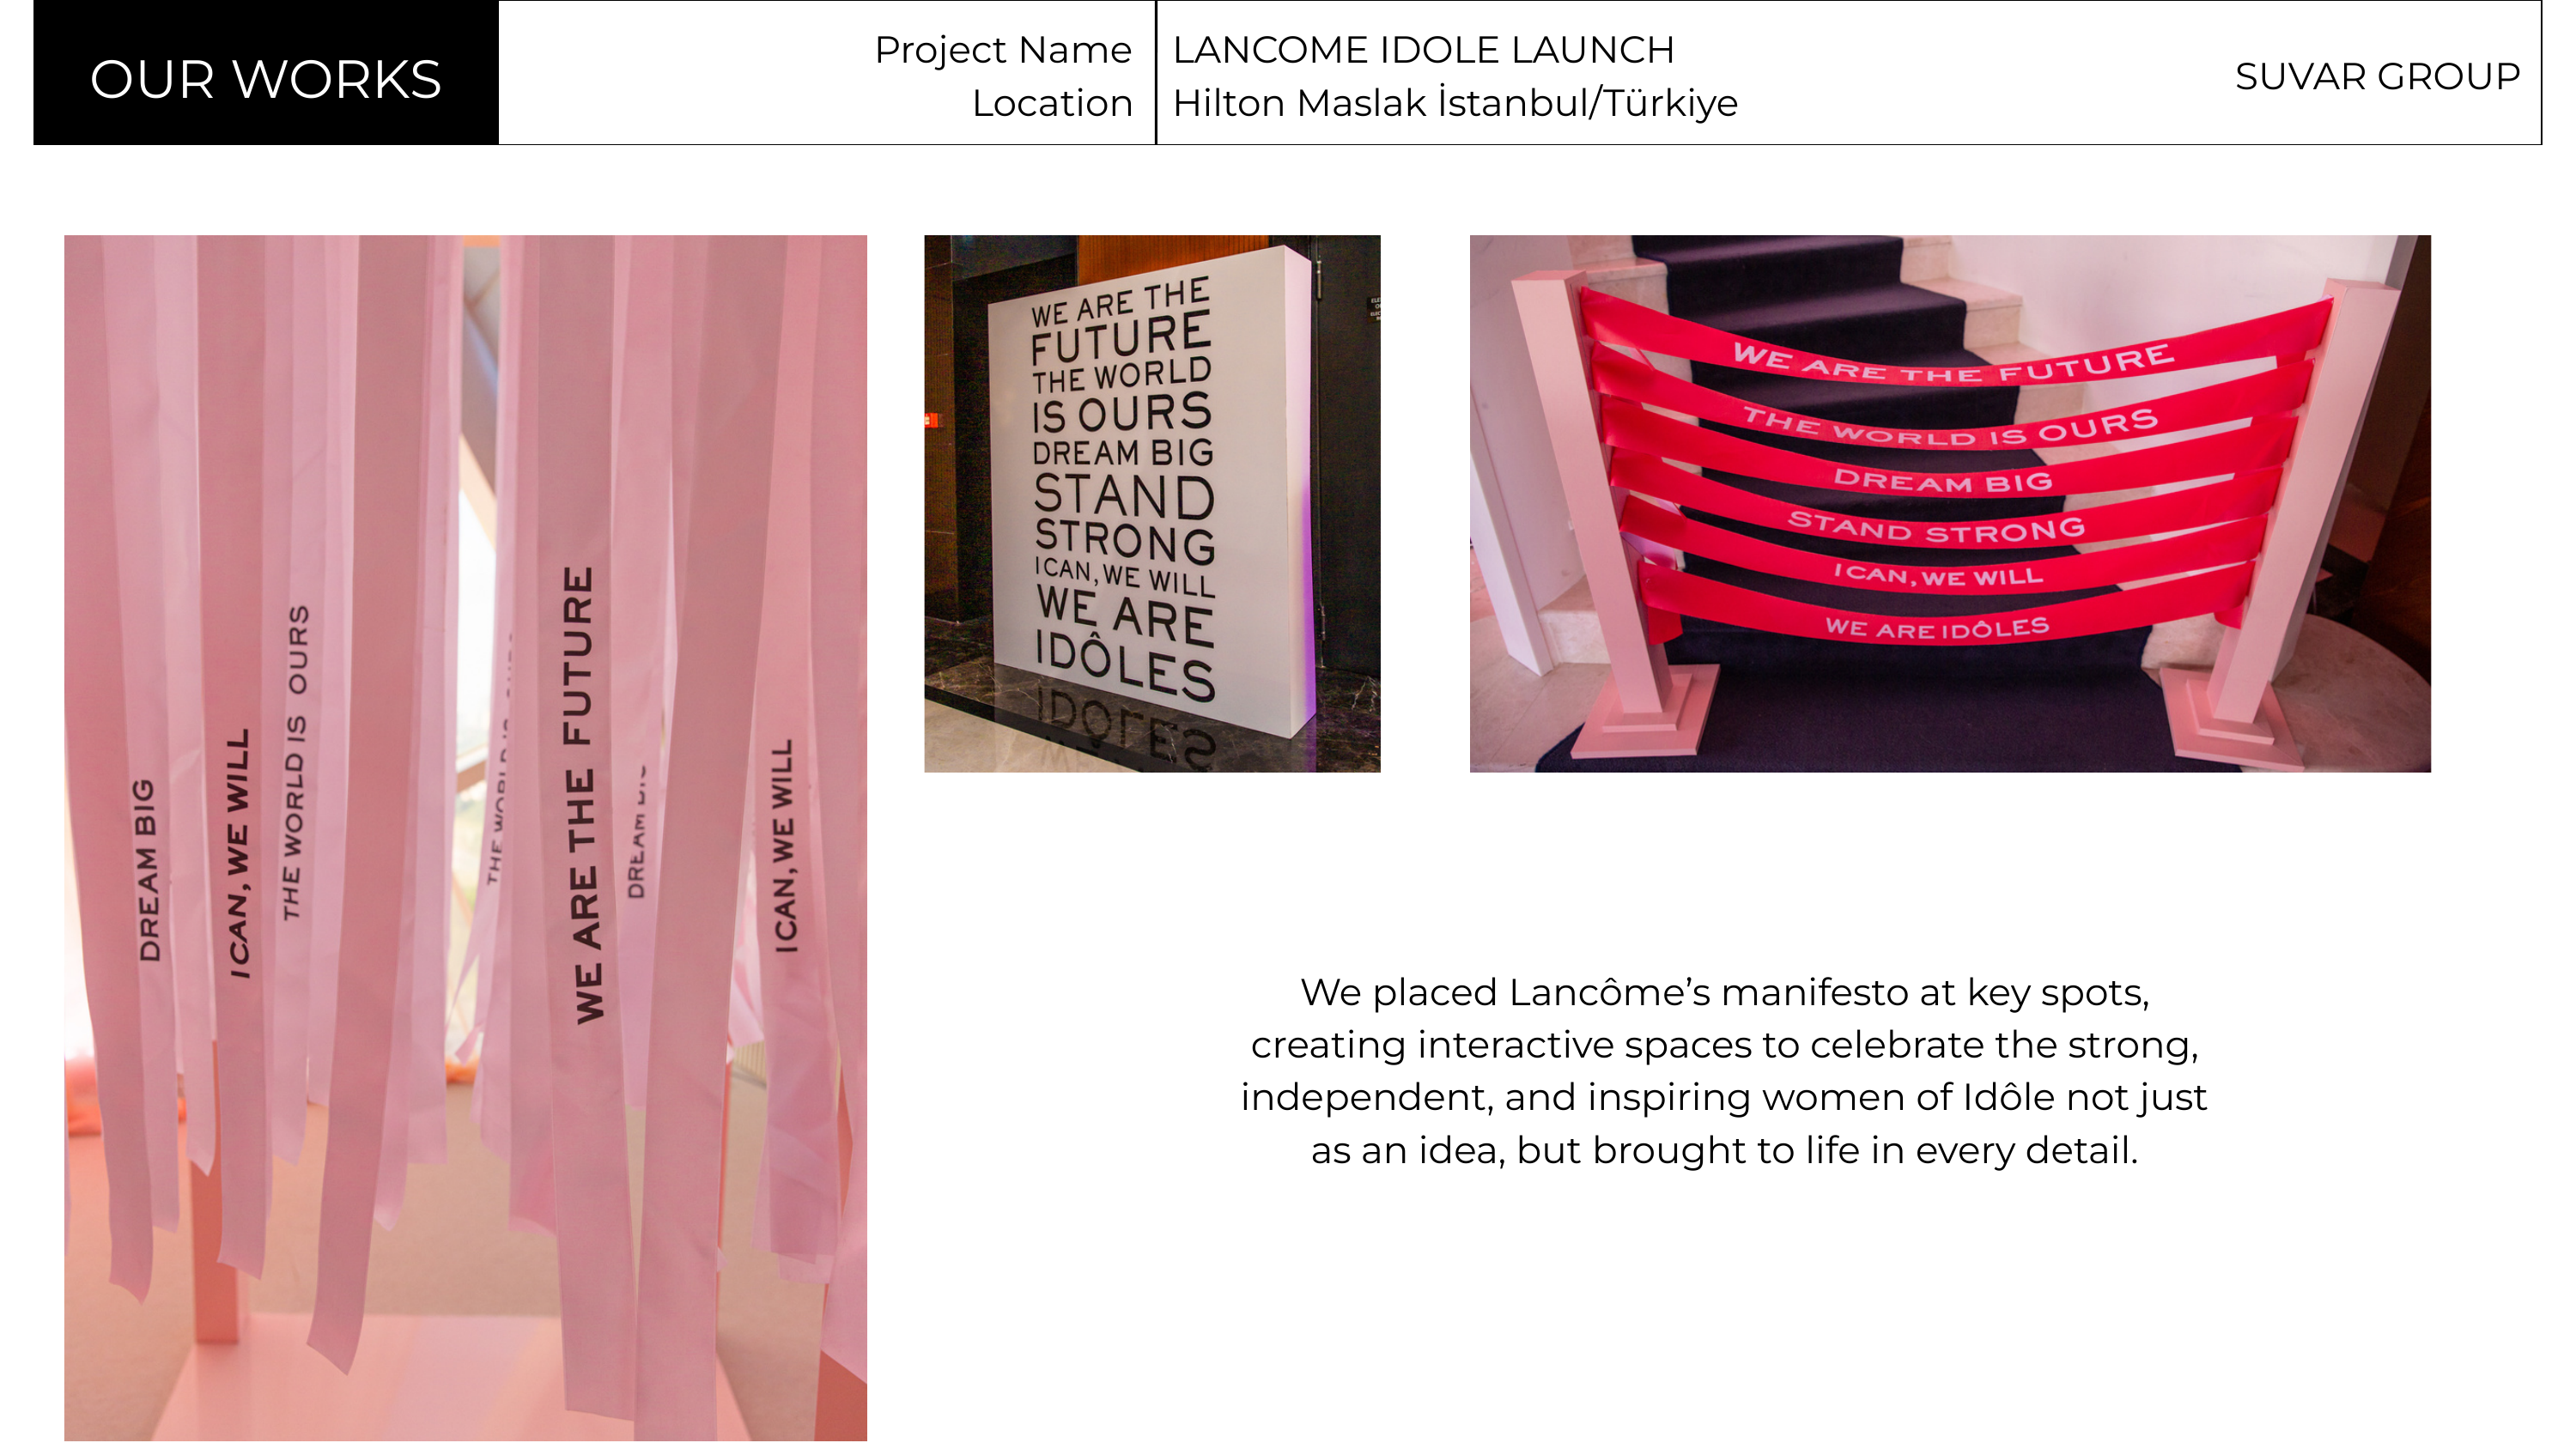

Project Name
          Location
LANCOME IDOLE LAUNCH
Hilton Maslak İstanbul/Türkiye
OUR WORKS
SUVAR GROUP

We placed Lancôme’s manifesto at key spots, creating interactive spaces to celebrate the strong, independent, and inspiring women of Idôle not just as an idea, but brought to life in every detail.